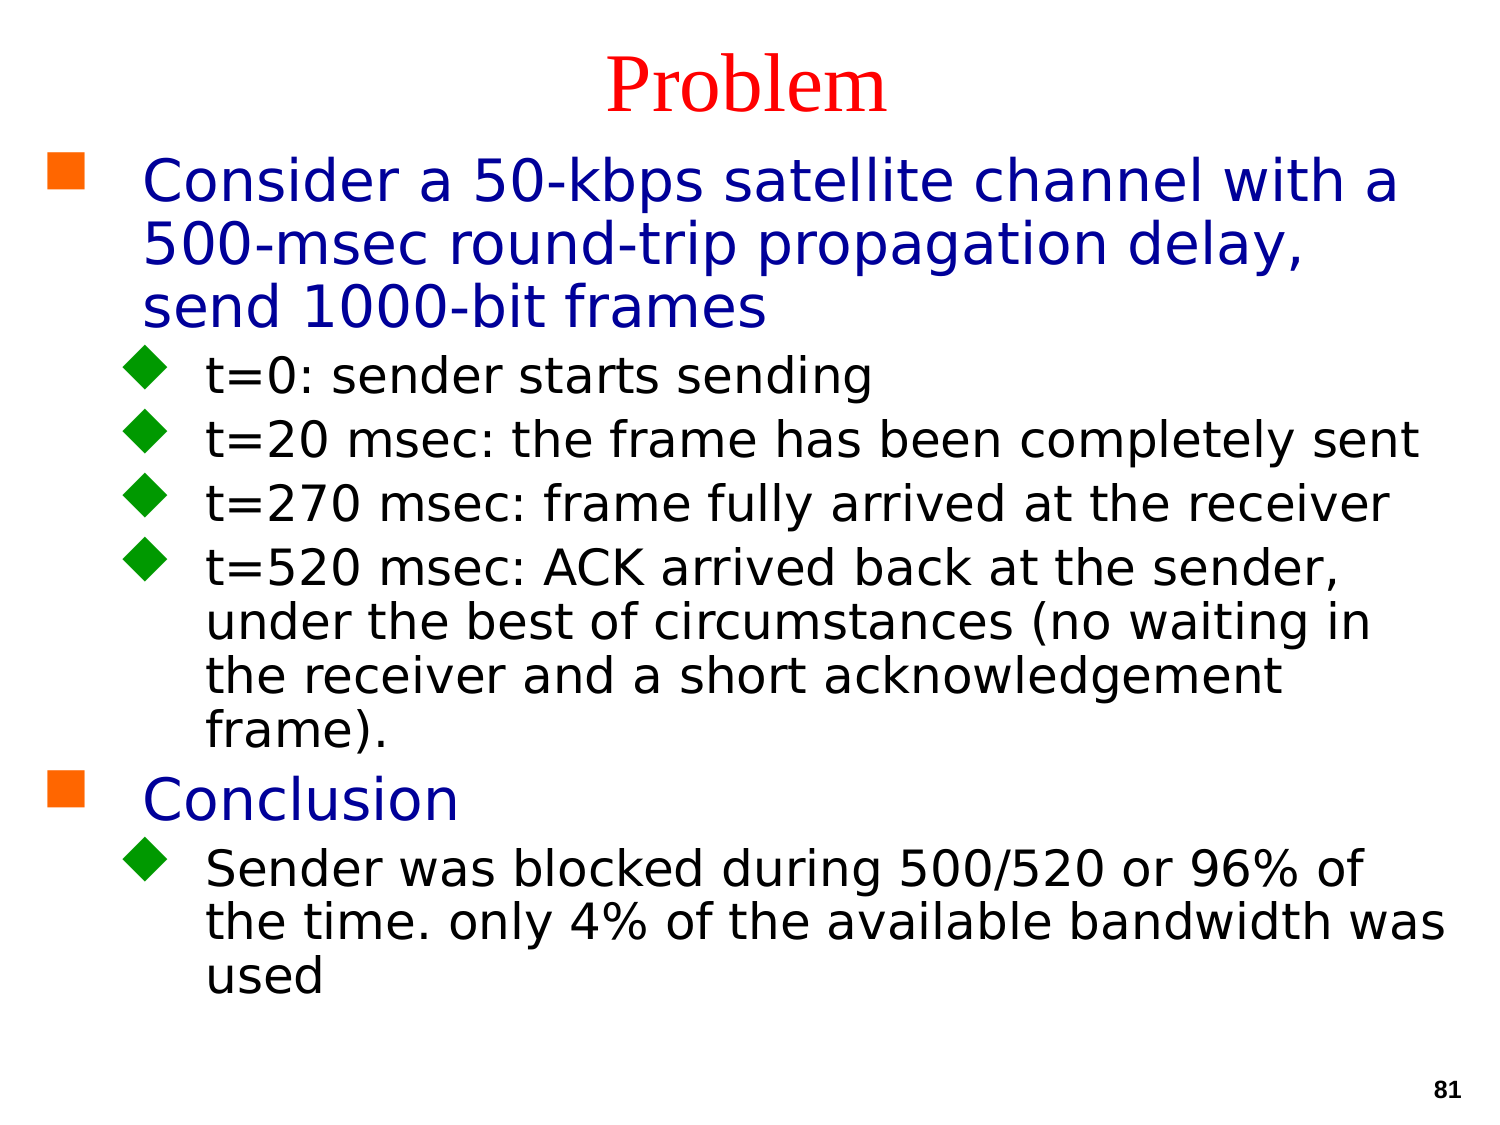

# Problem
Consider a 50-kbps satellite channel with a 500-msec round-trip propagation delay, send 1000-bit frames
t=0: sender starts sending
t=20 msec: the frame has been completely sent
t=270 msec: frame fully arrived at the receiver
t=520 msec: ACK arrived back at the sender, under the best of circumstances (no waiting in the receiver and a short acknowledgement frame).
Conclusion
Sender was blocked during 500/520 or 96% of the time. only 4% of the available bandwidth was used